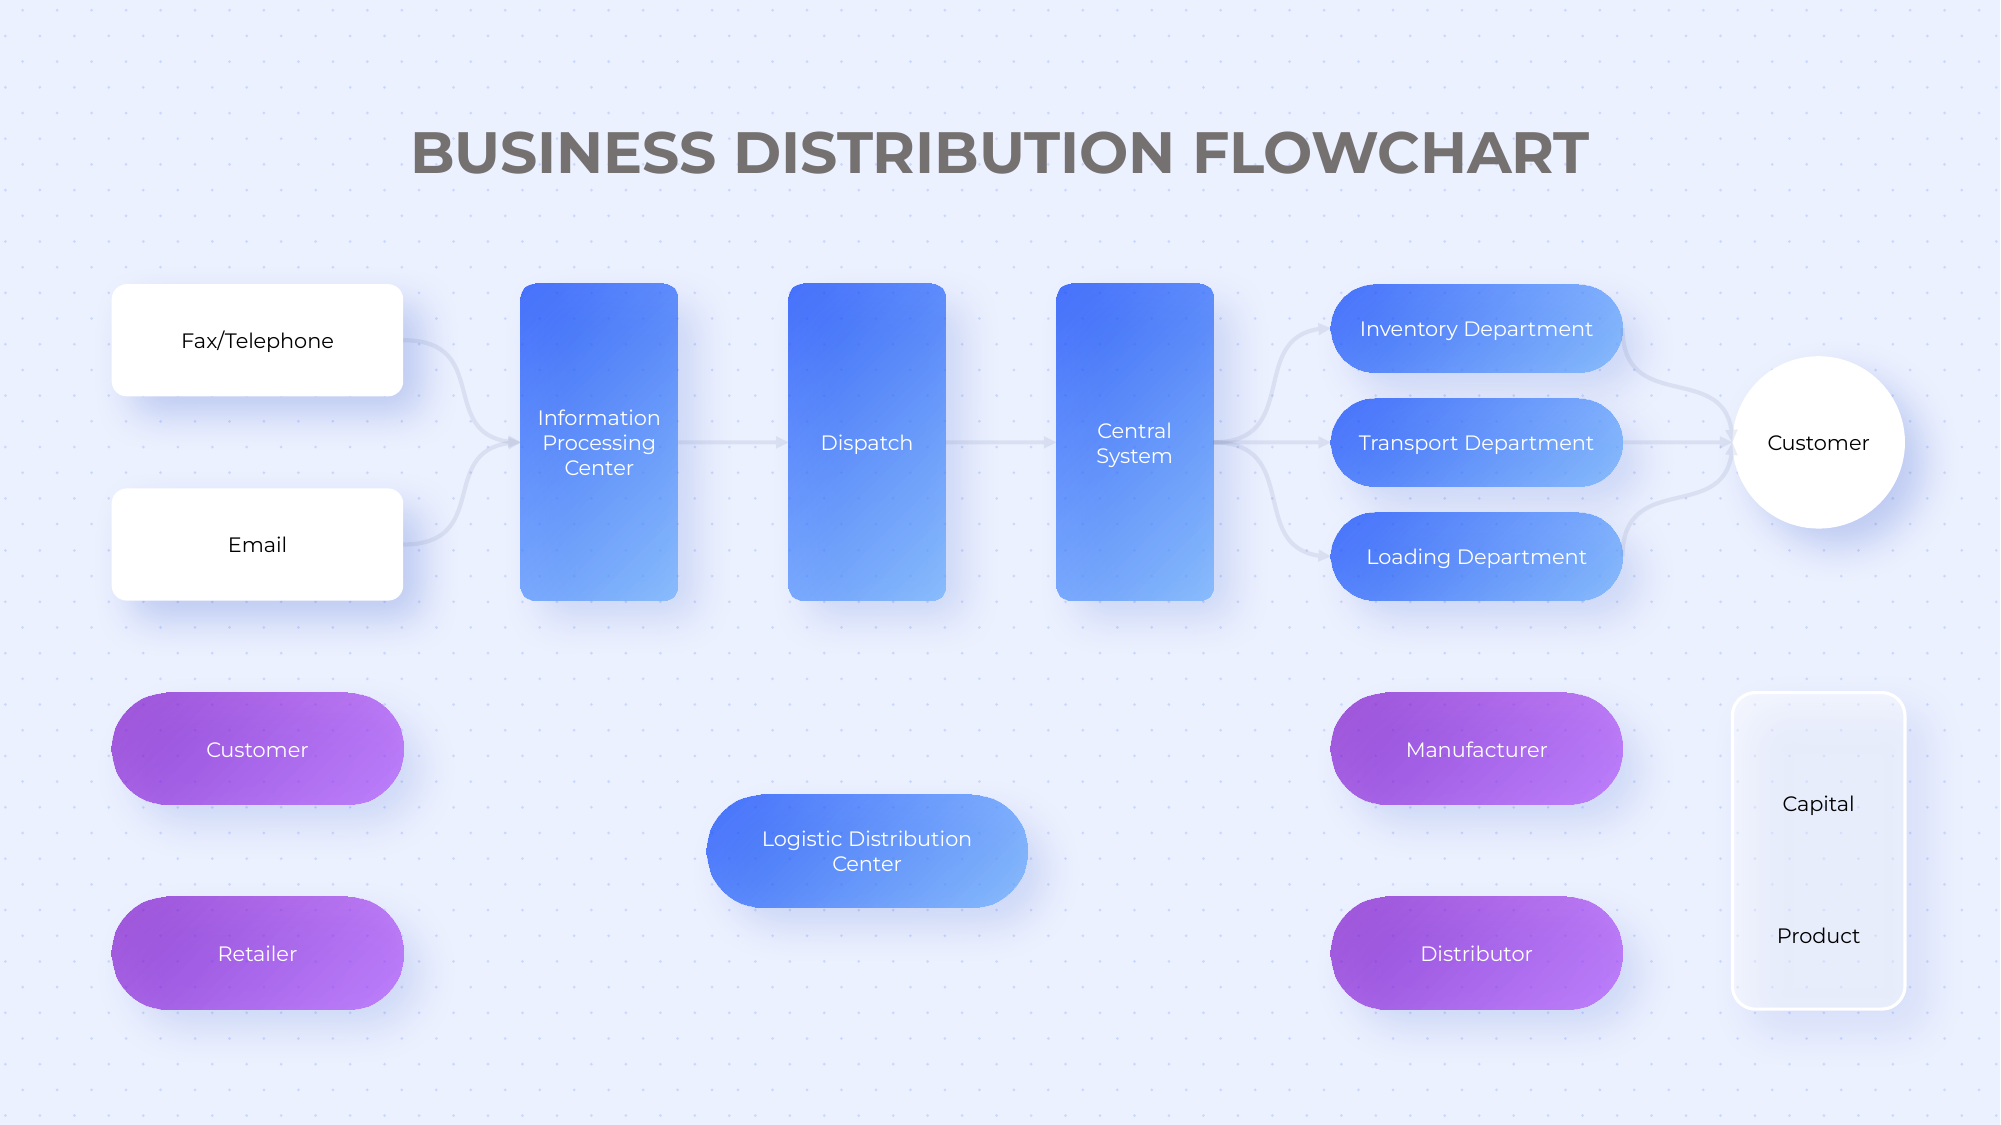

BUSINESS DISTRIBUTION FLOWCHART
Information Processing Center
Dispatch
Central System
Fax/Telephone
Inventory Department
Customer
Transport Department
Email
Loading Department
Customer
Manufacturer

Capital
Product
Logistic Distribution Center
Retailer
Distributor